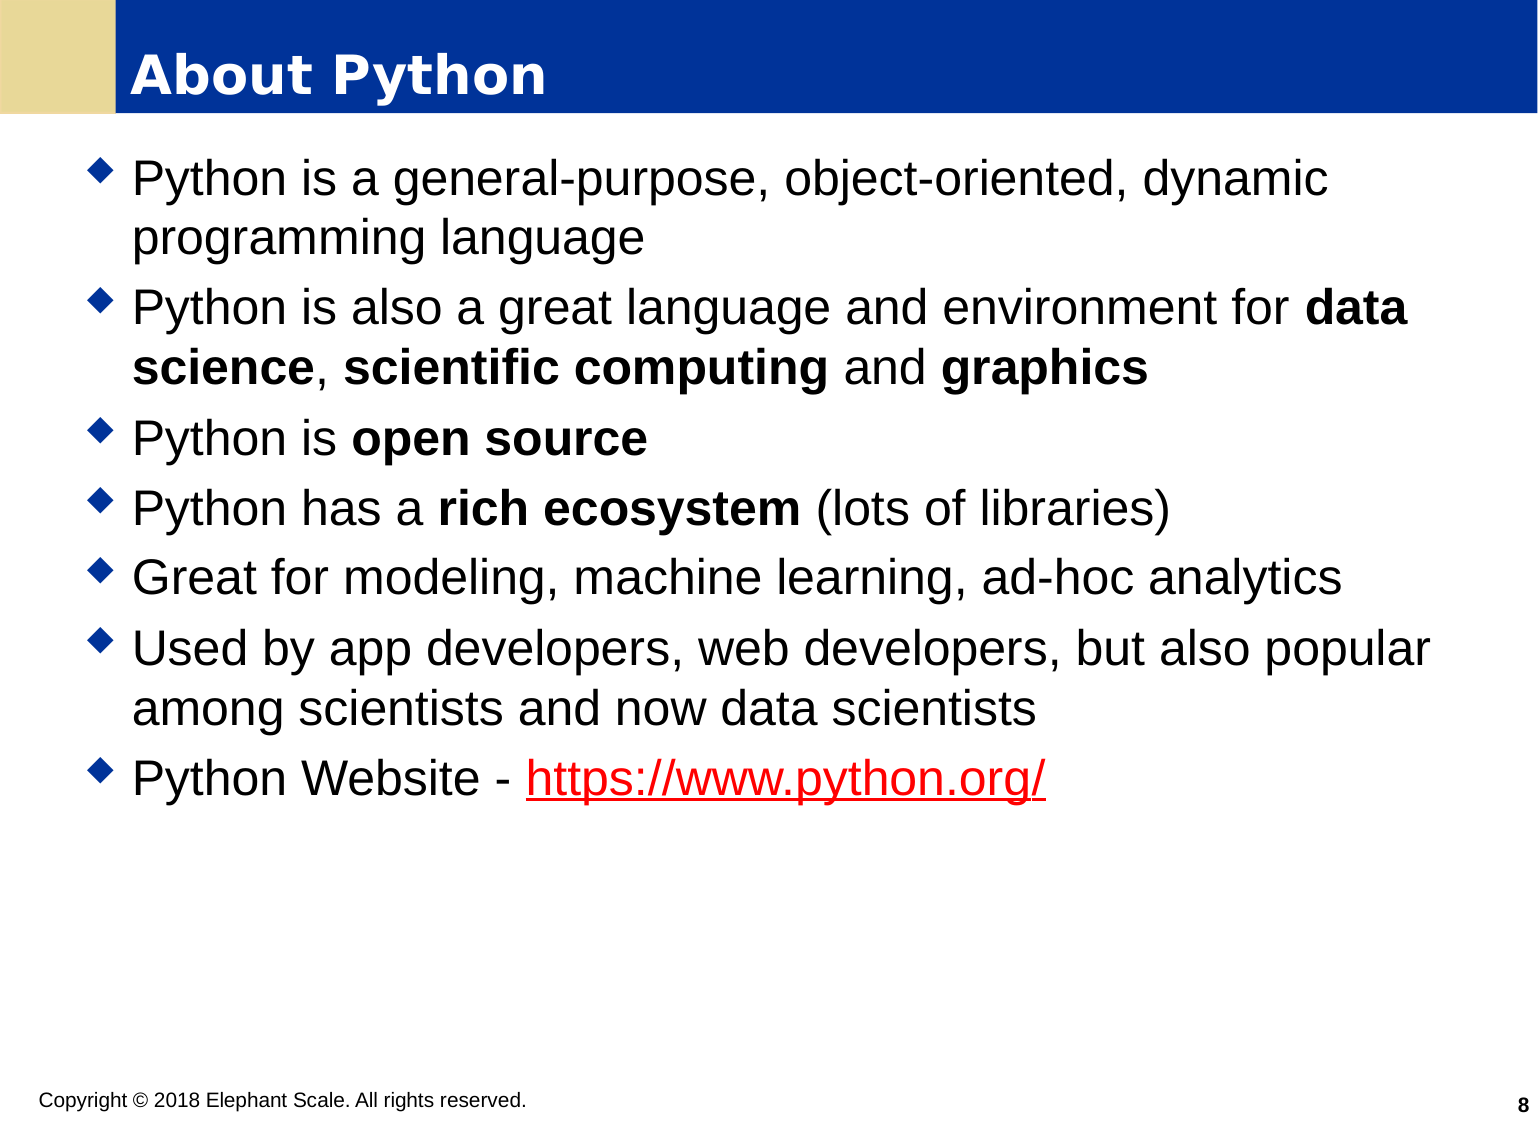

# About Python
Python is a general-purpose, object-oriented, dynamic programming language
Python is also a great language and environment for data science, scientific computing and graphics
Python is open source
Python has a rich ecosystem (lots of libraries)
Great for modeling, machine learning, ad-hoc analytics
Used by app developers, web developers, but also popular among scientists and now data scientists
Python Website - https://www.python.org/

8
Copyright © 2018 Elephant Scale. All rights reserved.